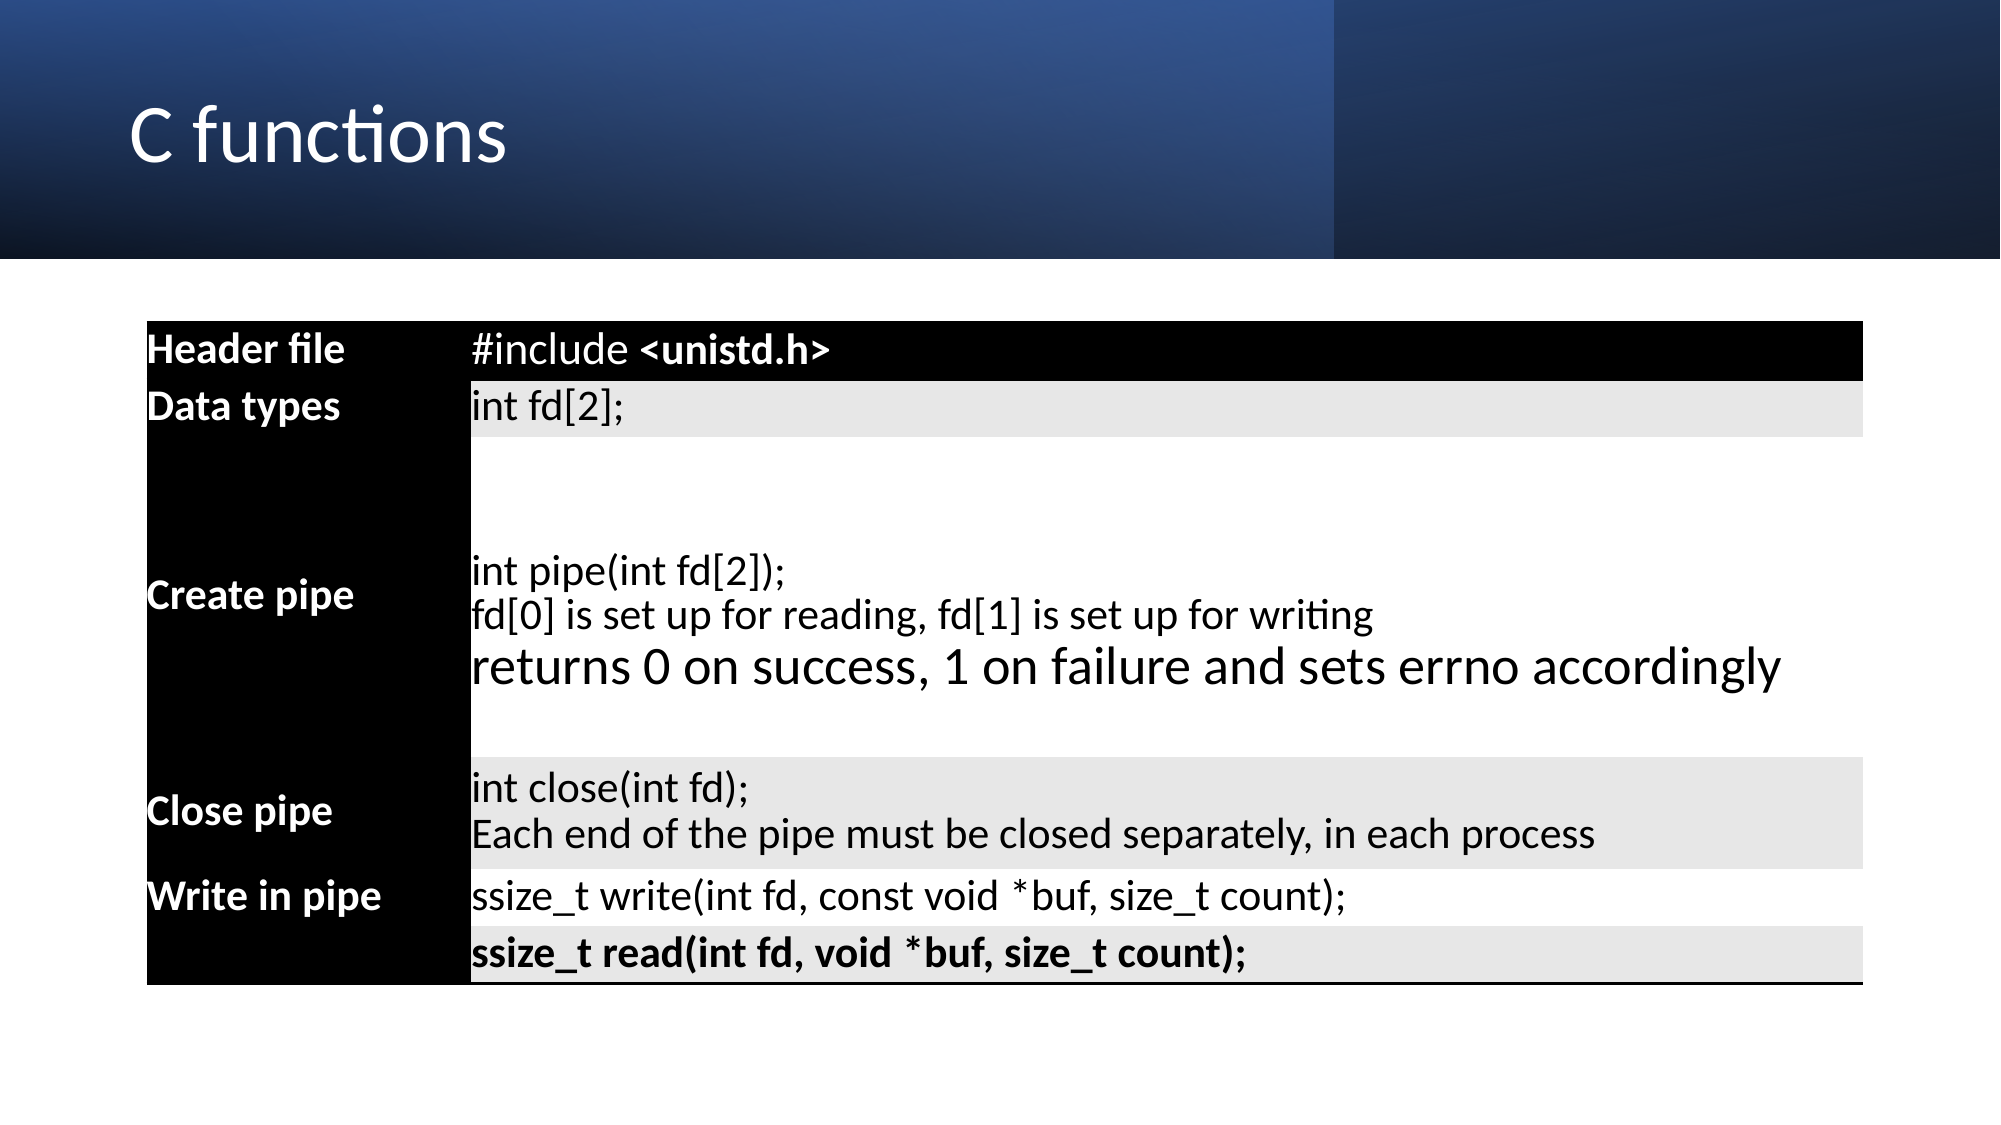

# C functions
| Header file | #include <unistd.h> |
| --- | --- |
| Data types | int fd[2]; |
| Create pipe | int pipe(int fd[2]); fd[0] is set up for reading, fd[1] is set up for writing returns 0 on success, 1 on failure and sets errno accordingly |
| Close pipe | int close(int fd); Each end of the pipe must be closed separately, in each process |
| Write in pipe | ssize\_t write(int fd, const void \*buf, size\_t count); |
| Read from pipe | ssize\_t read(int fd, void \*buf, size\_t count); |